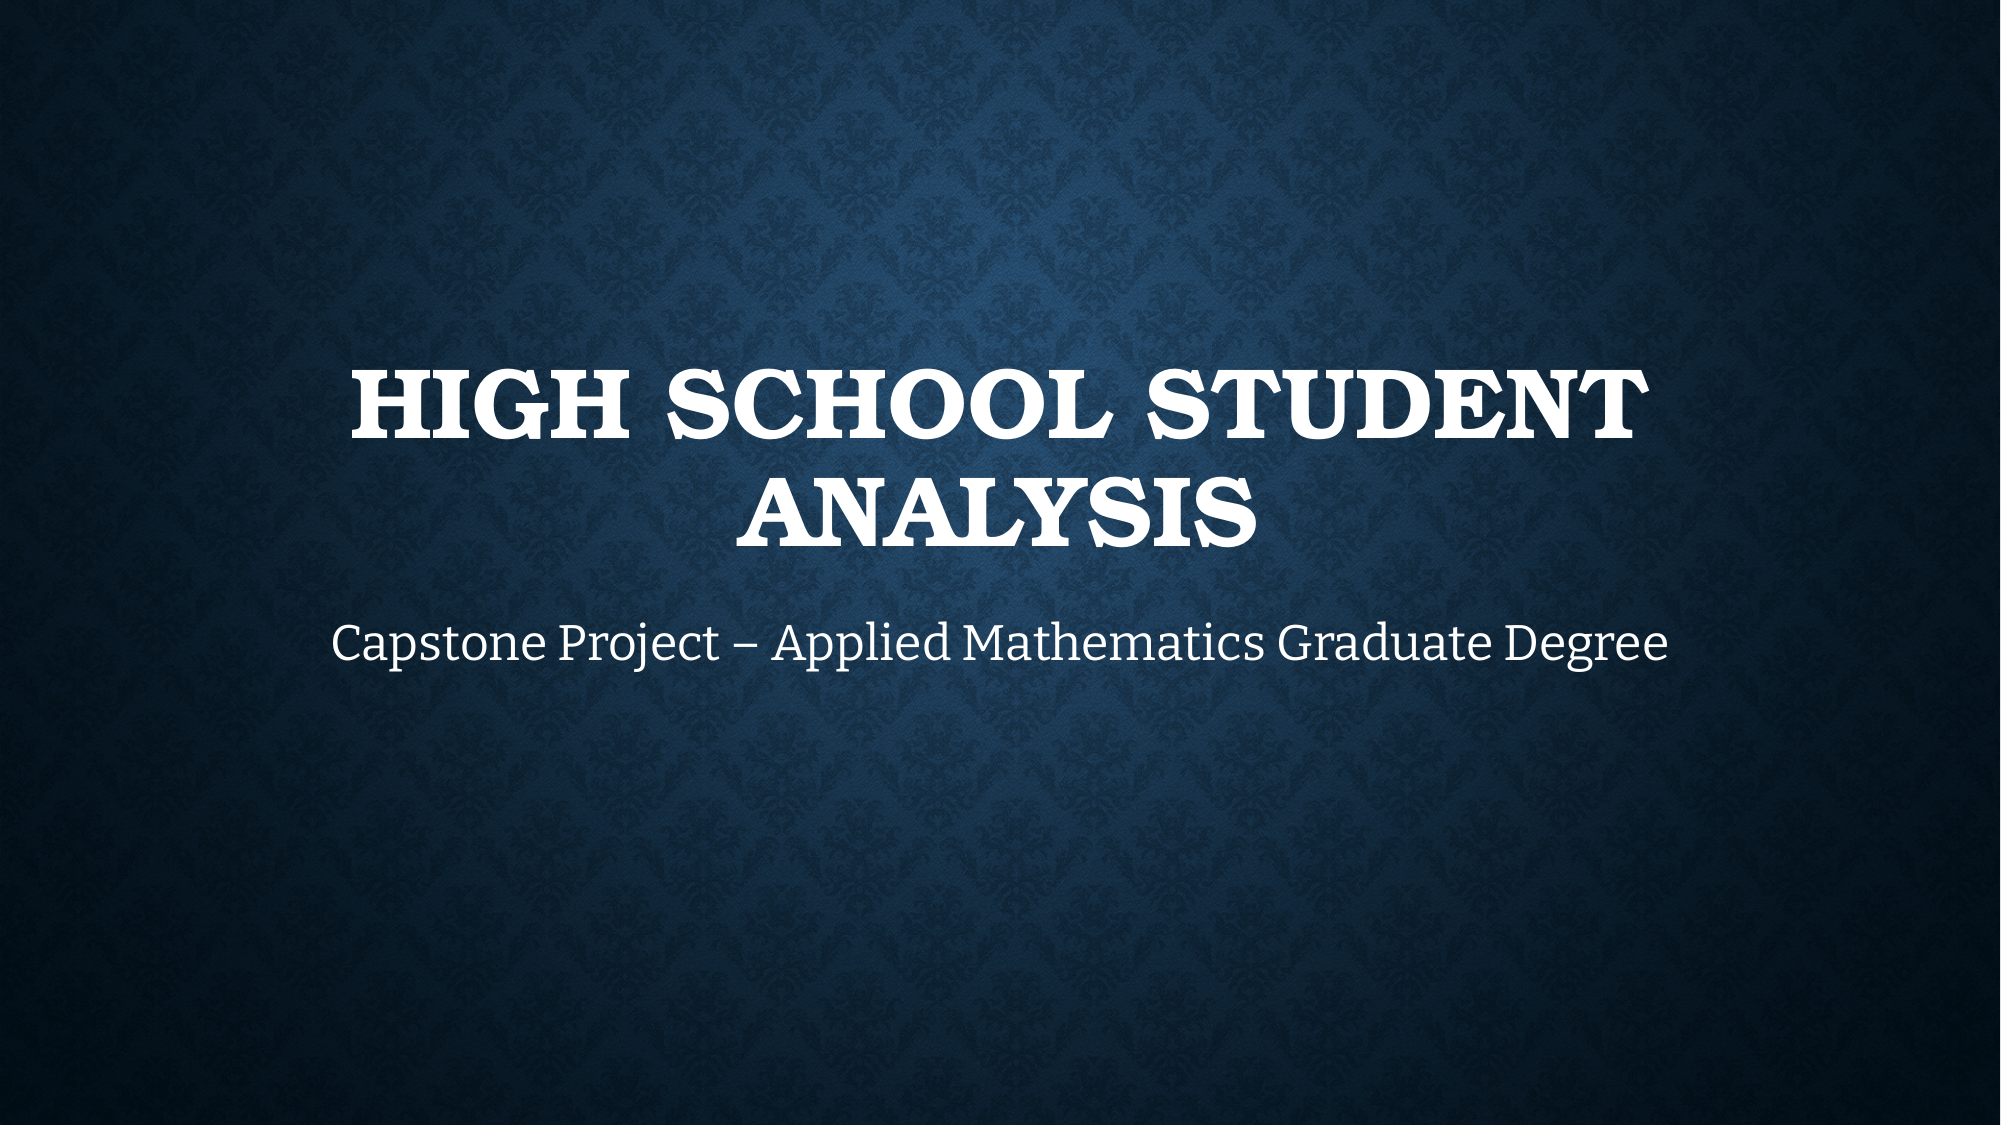

# High School Student Analysis
Capstone Project – Applied Mathematics Graduate Degree